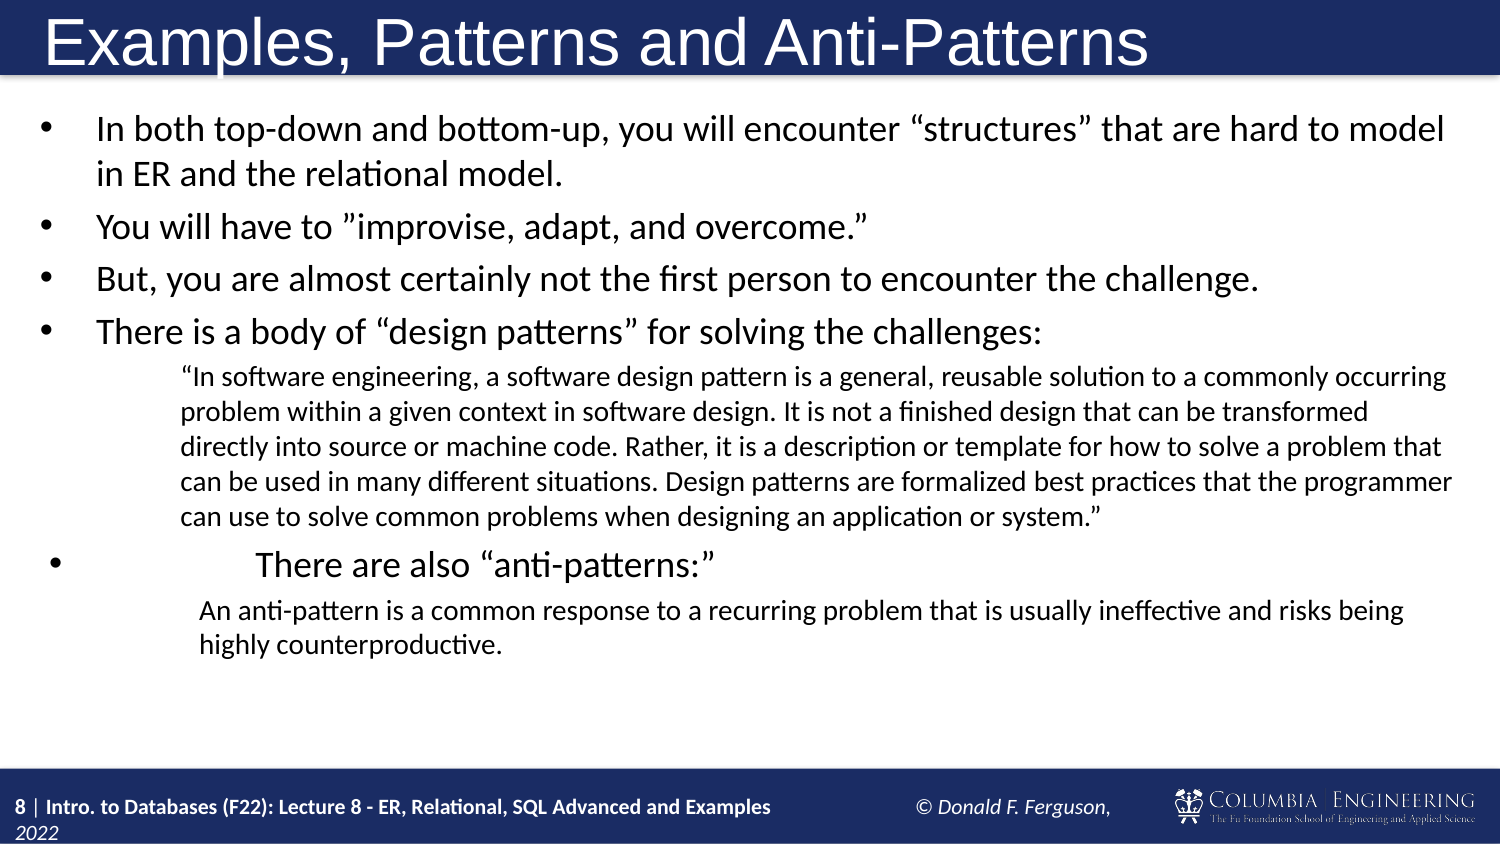

# Examples, Patterns and Anti-Patterns
In both top-down and bottom-up, you will encounter “structures” that are hard to model in ER and the relational model.
You will have to ”improvise, adapt, and overcome.”
But, you are almost certainly not the first person to encounter the challenge.
There is a body of “design patterns” for solving the challenges:
“In software engineering, a software design pattern is a general, reusable solution to a commonly occurring problem within a given context in software design. It is not a finished design that can be transformed directly into source or machine code. Rather, it is a description or template for how to solve a problem that can be used in many different situations. Design patterns are formalized best practices that the programmer can use to solve common problems when designing an application or system.”
	There are also “anti-patterns:”
An anti-pattern is a common response to a recurring problem that is usually ineffective and risks being highly counterproductive.